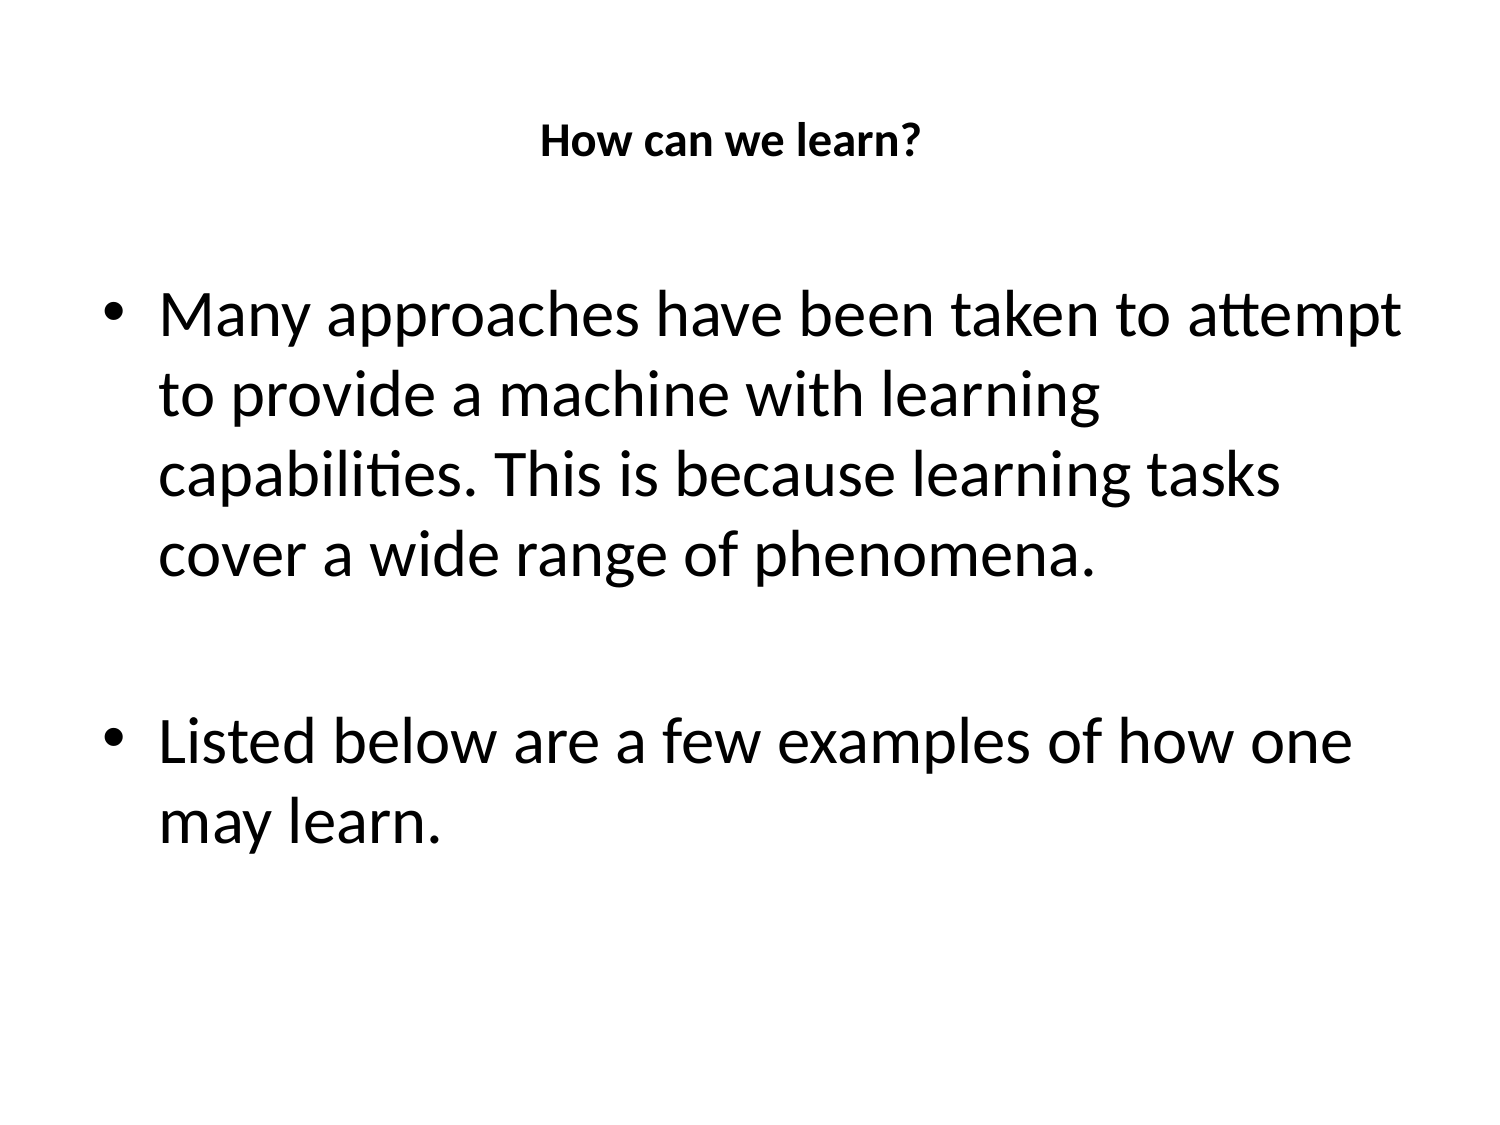

# How can we learn?
Many approaches have been taken to attempt to provide a machine with learning capabilities. This is because learning tasks cover a wide range of phenomena.

Listed below are a few examples of how one may learn.